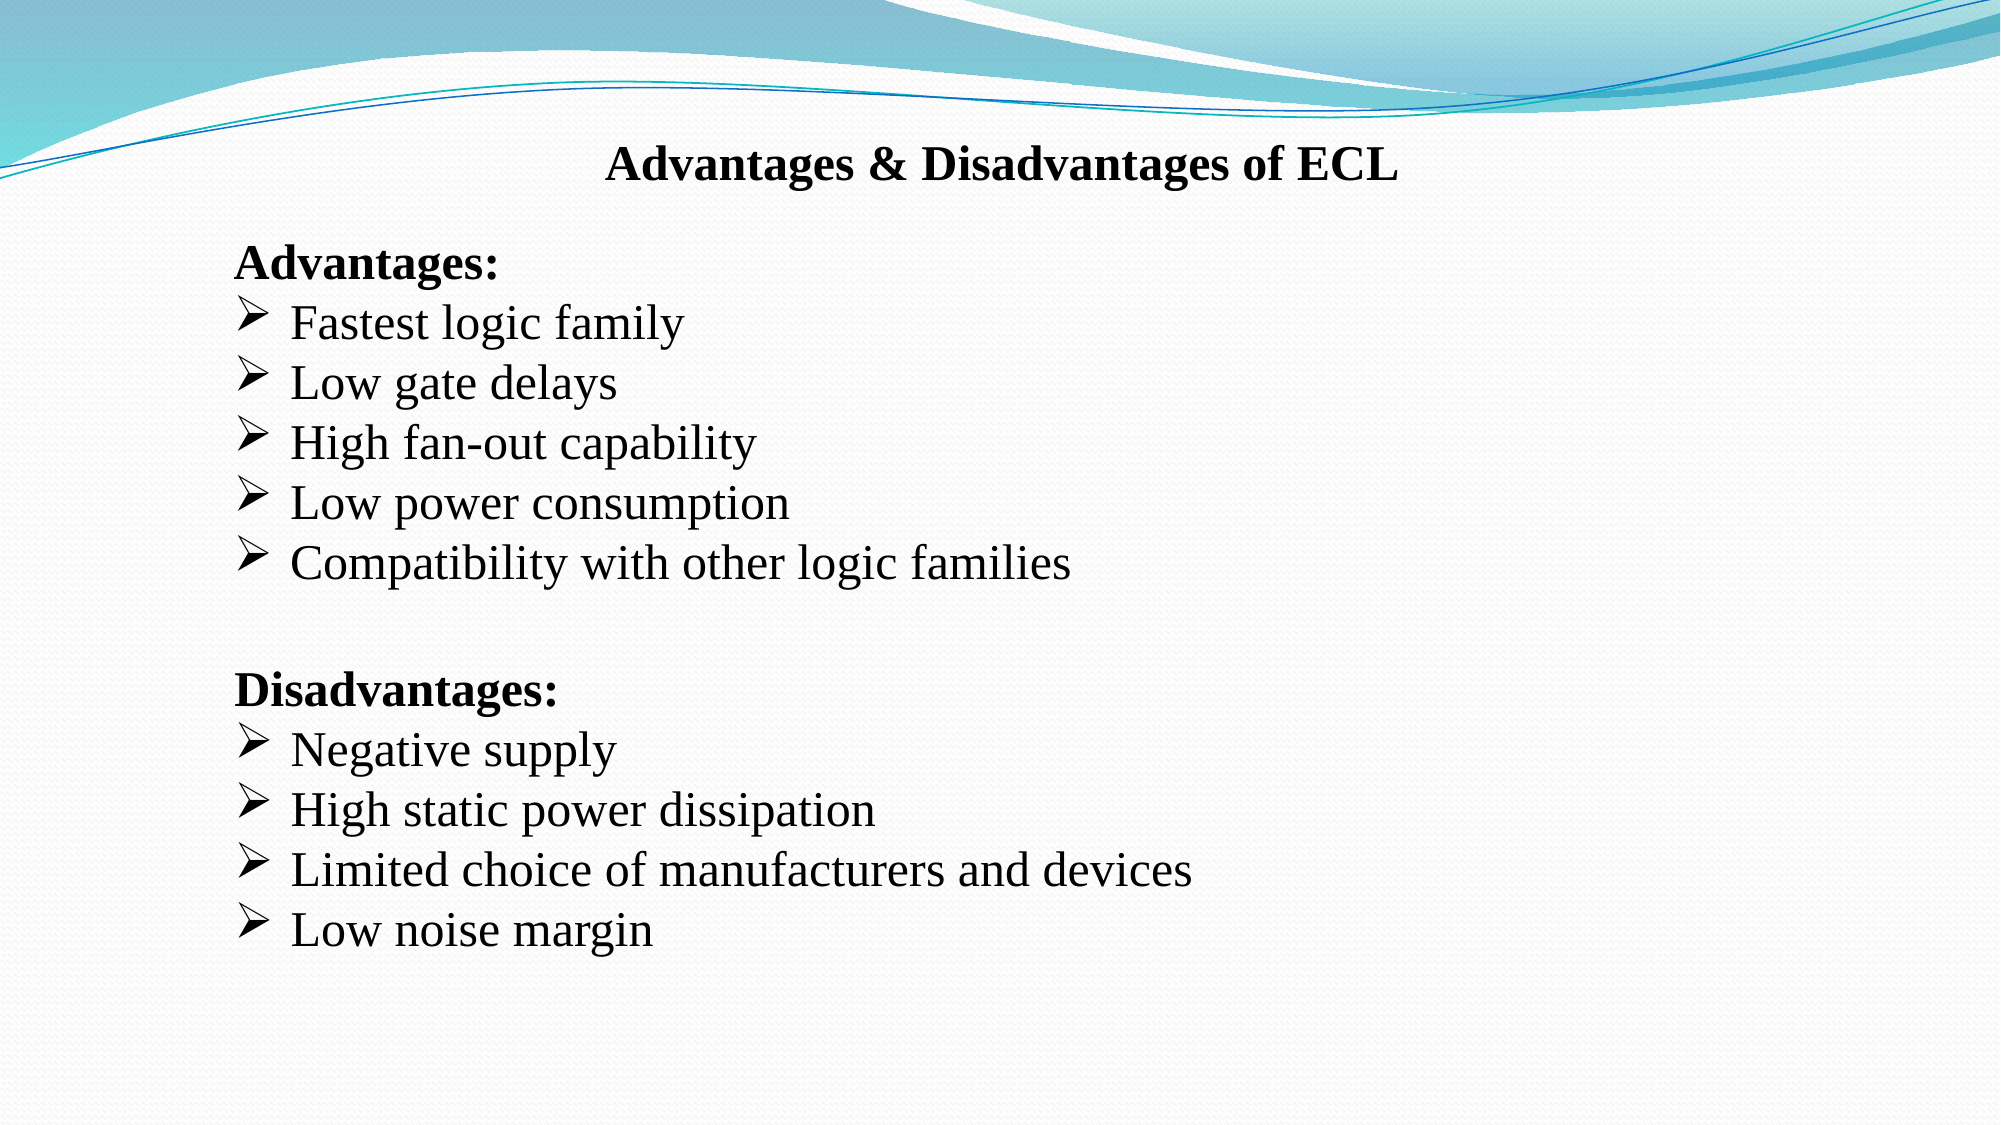

Advantages & Disadvantages of ECL
Advantages:
Fastest logic family
Low gate delays
High fan-out capability
Low power consumption
Compatibility with other logic families

Disadvantages:
Negative supply
High static power dissipation
Limited choice of manufacturers and devices
Low noise margin